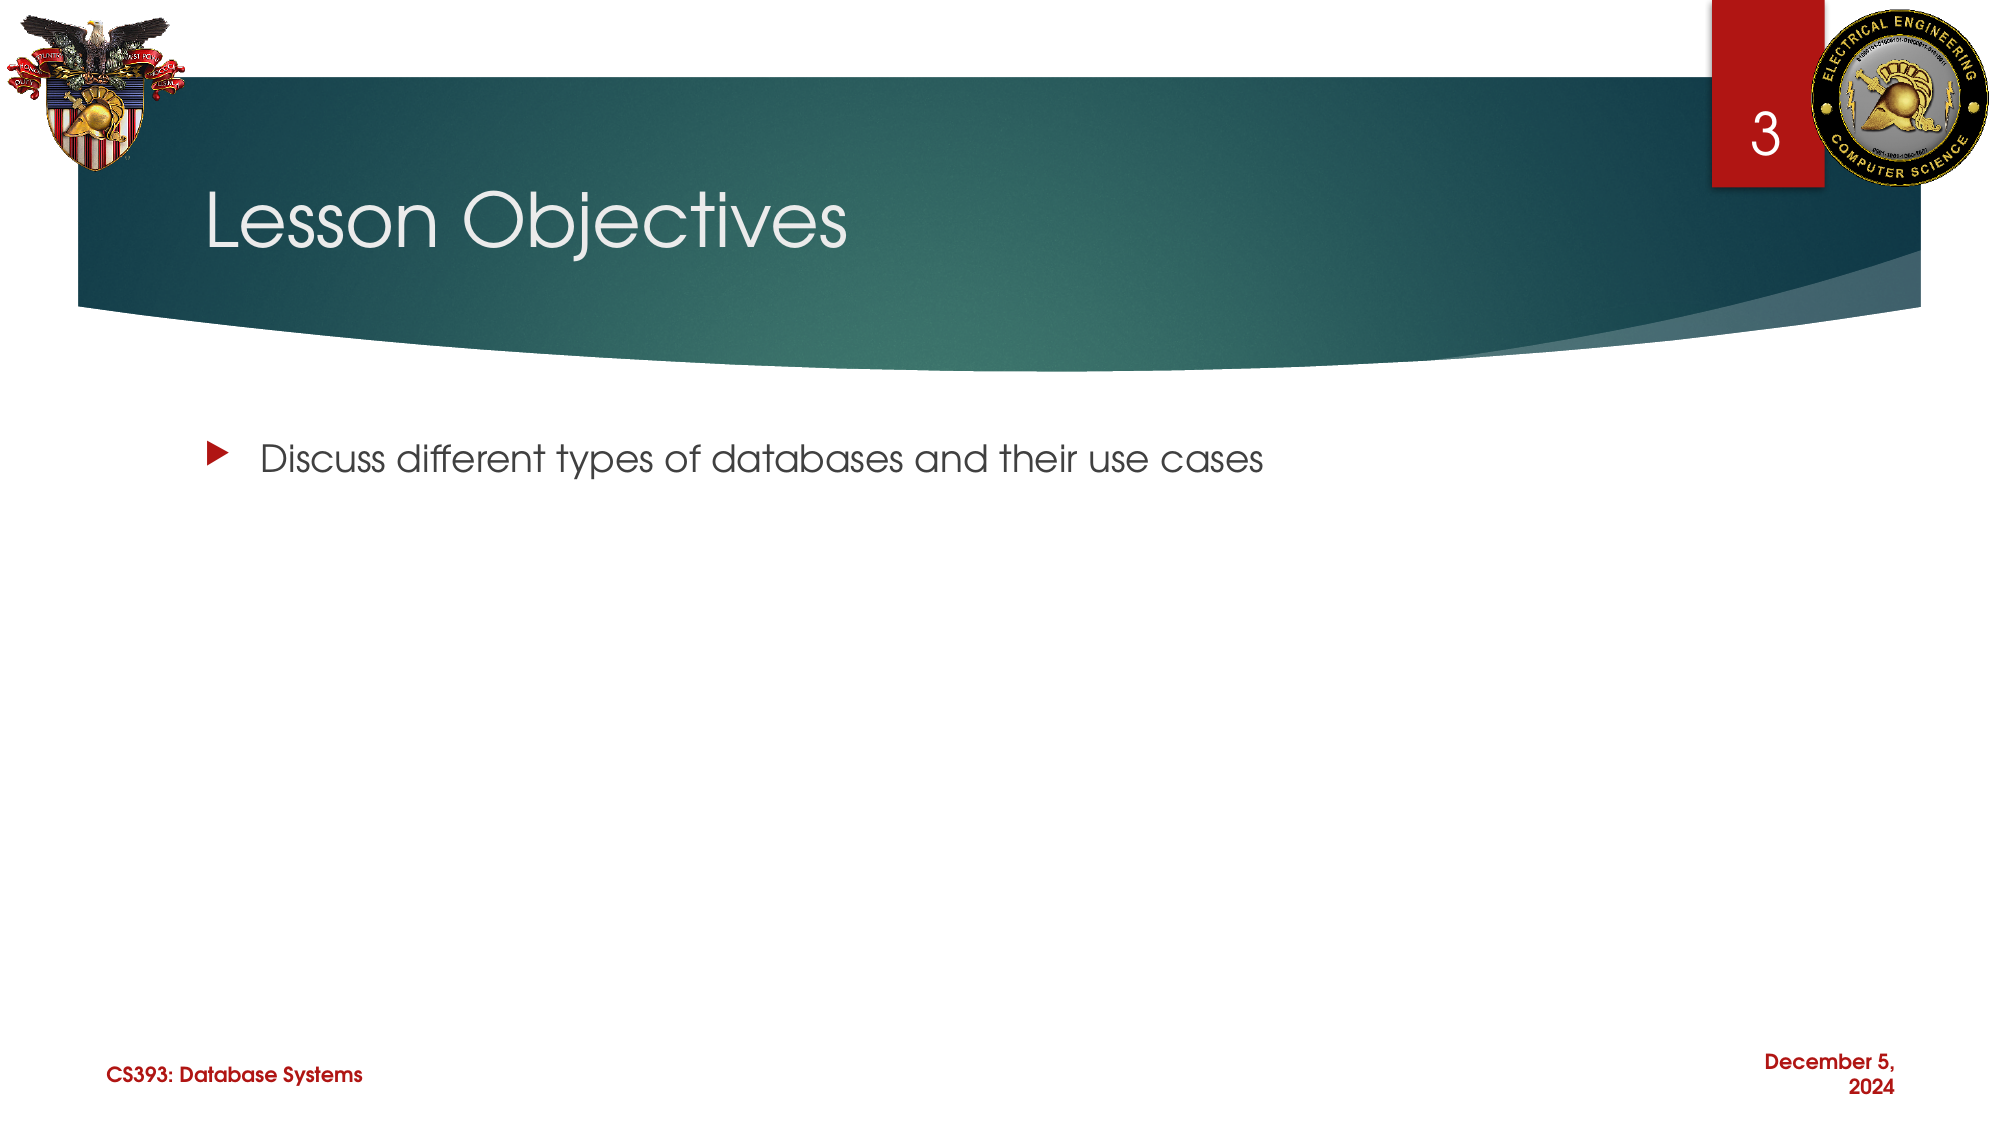

3
# Lesson Objectives
Discuss different types of databases and their use cases
CS393: Database Systems
December 5, 2024